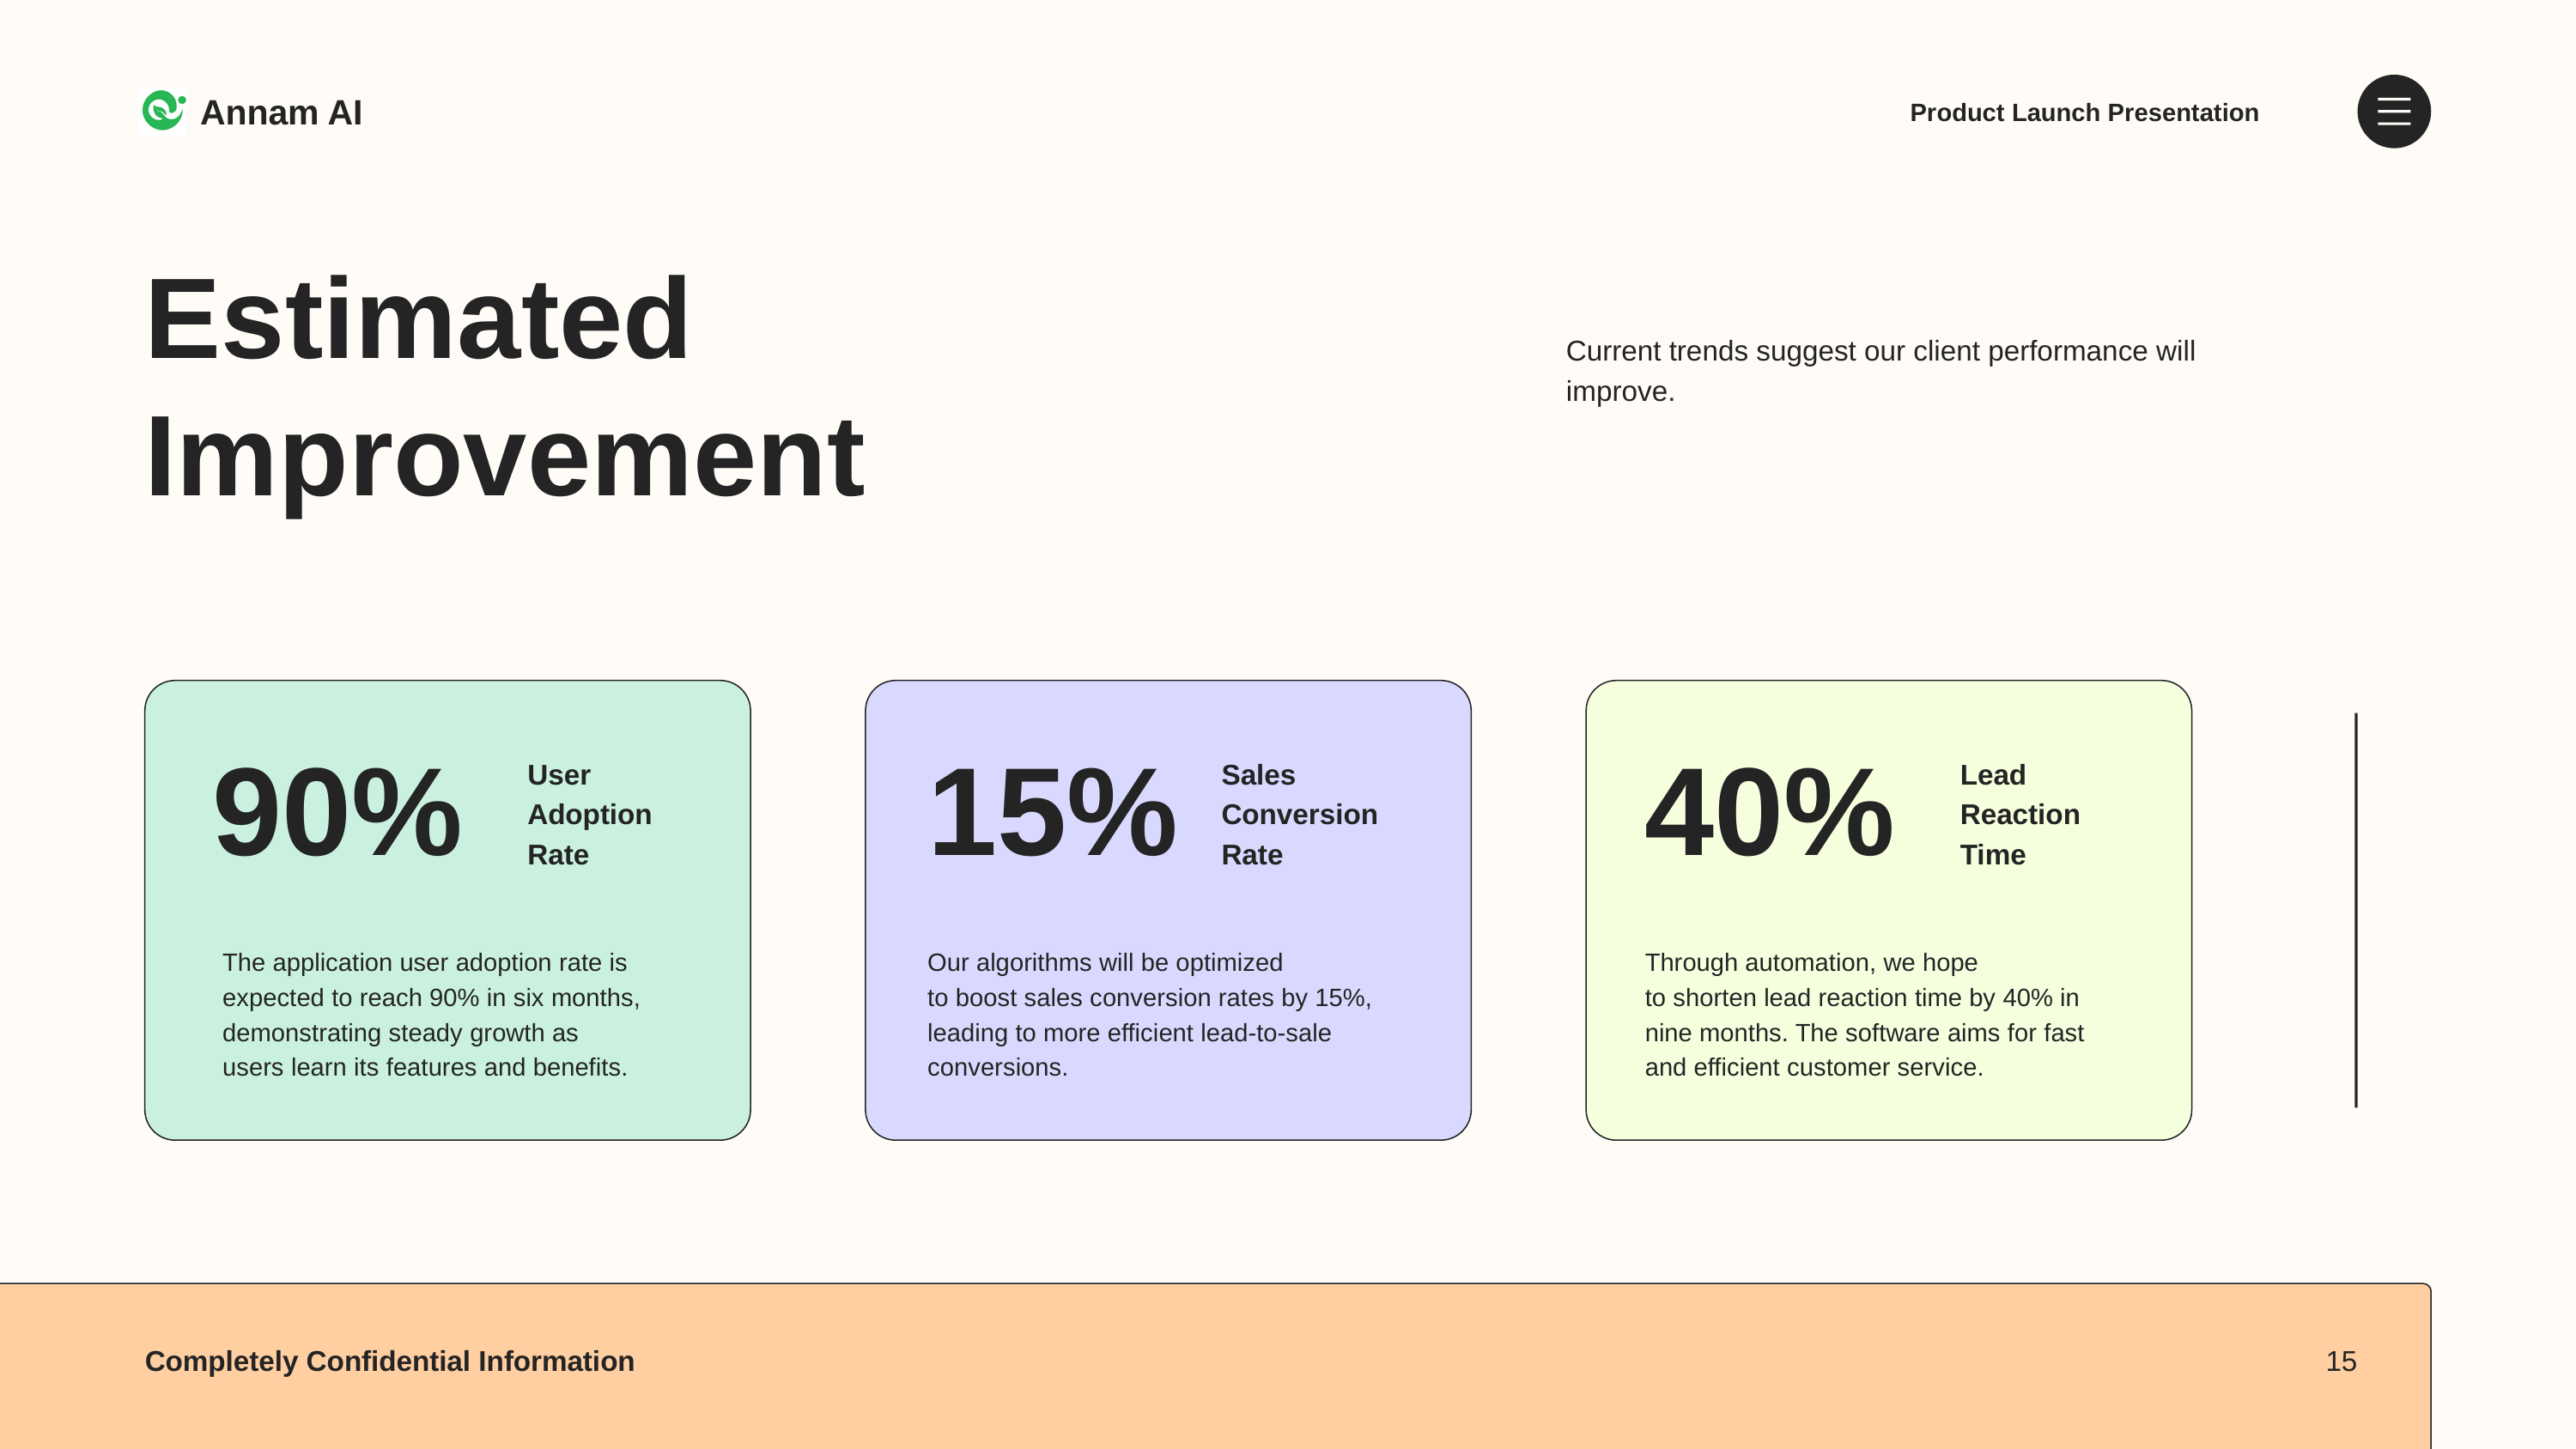

Annam AI

Product Launch Presentation

Estimated
Improvement
Current trends suggest our client performance will
improve.

90%
15%
40%
User
Adoption
Rate
Sales
Conversion
Rate
Lead
Reaction
Time
The application user adoption rate is
expected to reach 90% in six months,
demonstrating steady growth as
users learn its features and benefits.
Our algorithms will be optimized
to boost sales conversion rates by 15%,
leading to more efficient lead-to-sale
conversions.
Through automation, we hope
to shorten lead reaction time by 40% in
nine months. The software aims for fast
and efficient customer service.

Completely Confidential Information
15